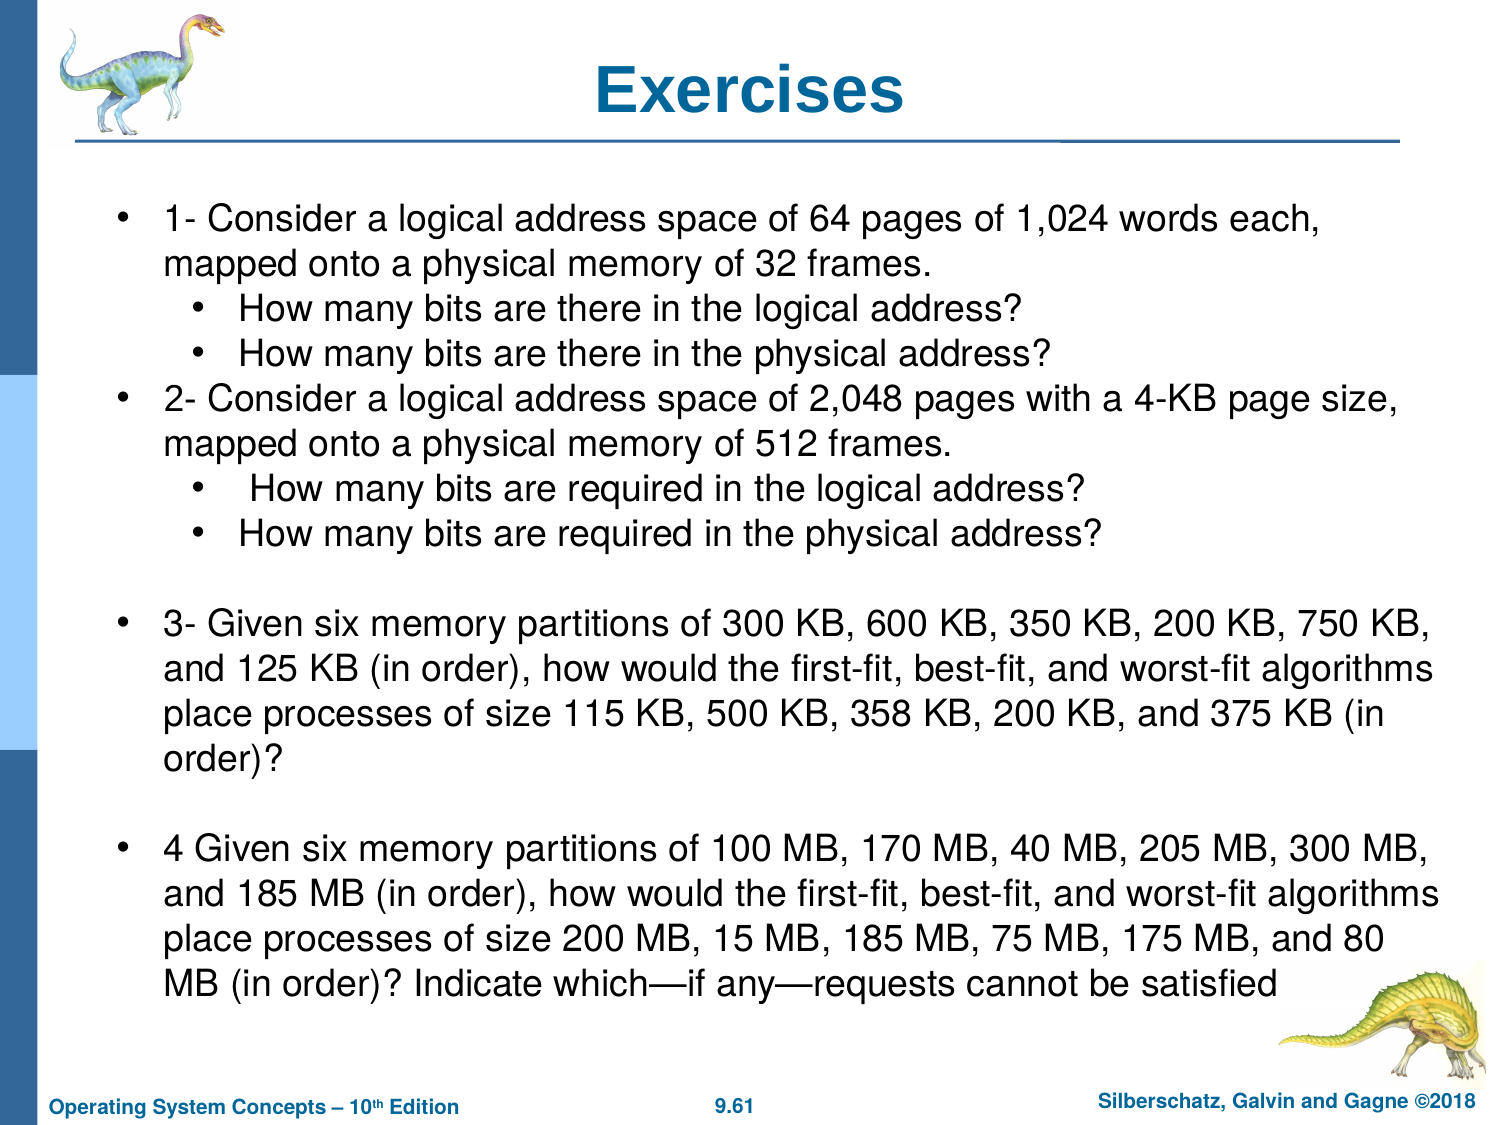

# Exercises
1- Consider a logical address space of 64 pages of 1,024 words each, mapped onto a physical memory of 32 frames.
How many bits are there in the logical address?
How many bits are there in the physical address?
2- Consider a logical address space of 2,048 pages with a 4-KB page size, mapped onto a physical memory of 512 frames.
 How many bits are required in the logical address?
How many bits are required in the physical address?

3- Given six memory partitions of 300 KB, 600 KB, 350 KB, 200 KB, 750 KB, and 125 KB (in order), how would the first-fit, best-fit, and worst-fit algorithms place processes of size 115 KB, 500 KB, 358 KB, 200 KB, and 375 KB (in order)?

4 Given six memory partitions of 100 MB, 170 MB, 40 MB, 205 MB, 300 MB, and 185 MB (in order), how would the first-fit, best-fit, and worst-fit algorithms place processes of size 200 MB, 15 MB, 185 MB, 75 MB, 175 MB, and 80 MB (in order)? Indicate which—if any—requests cannot be satisfied